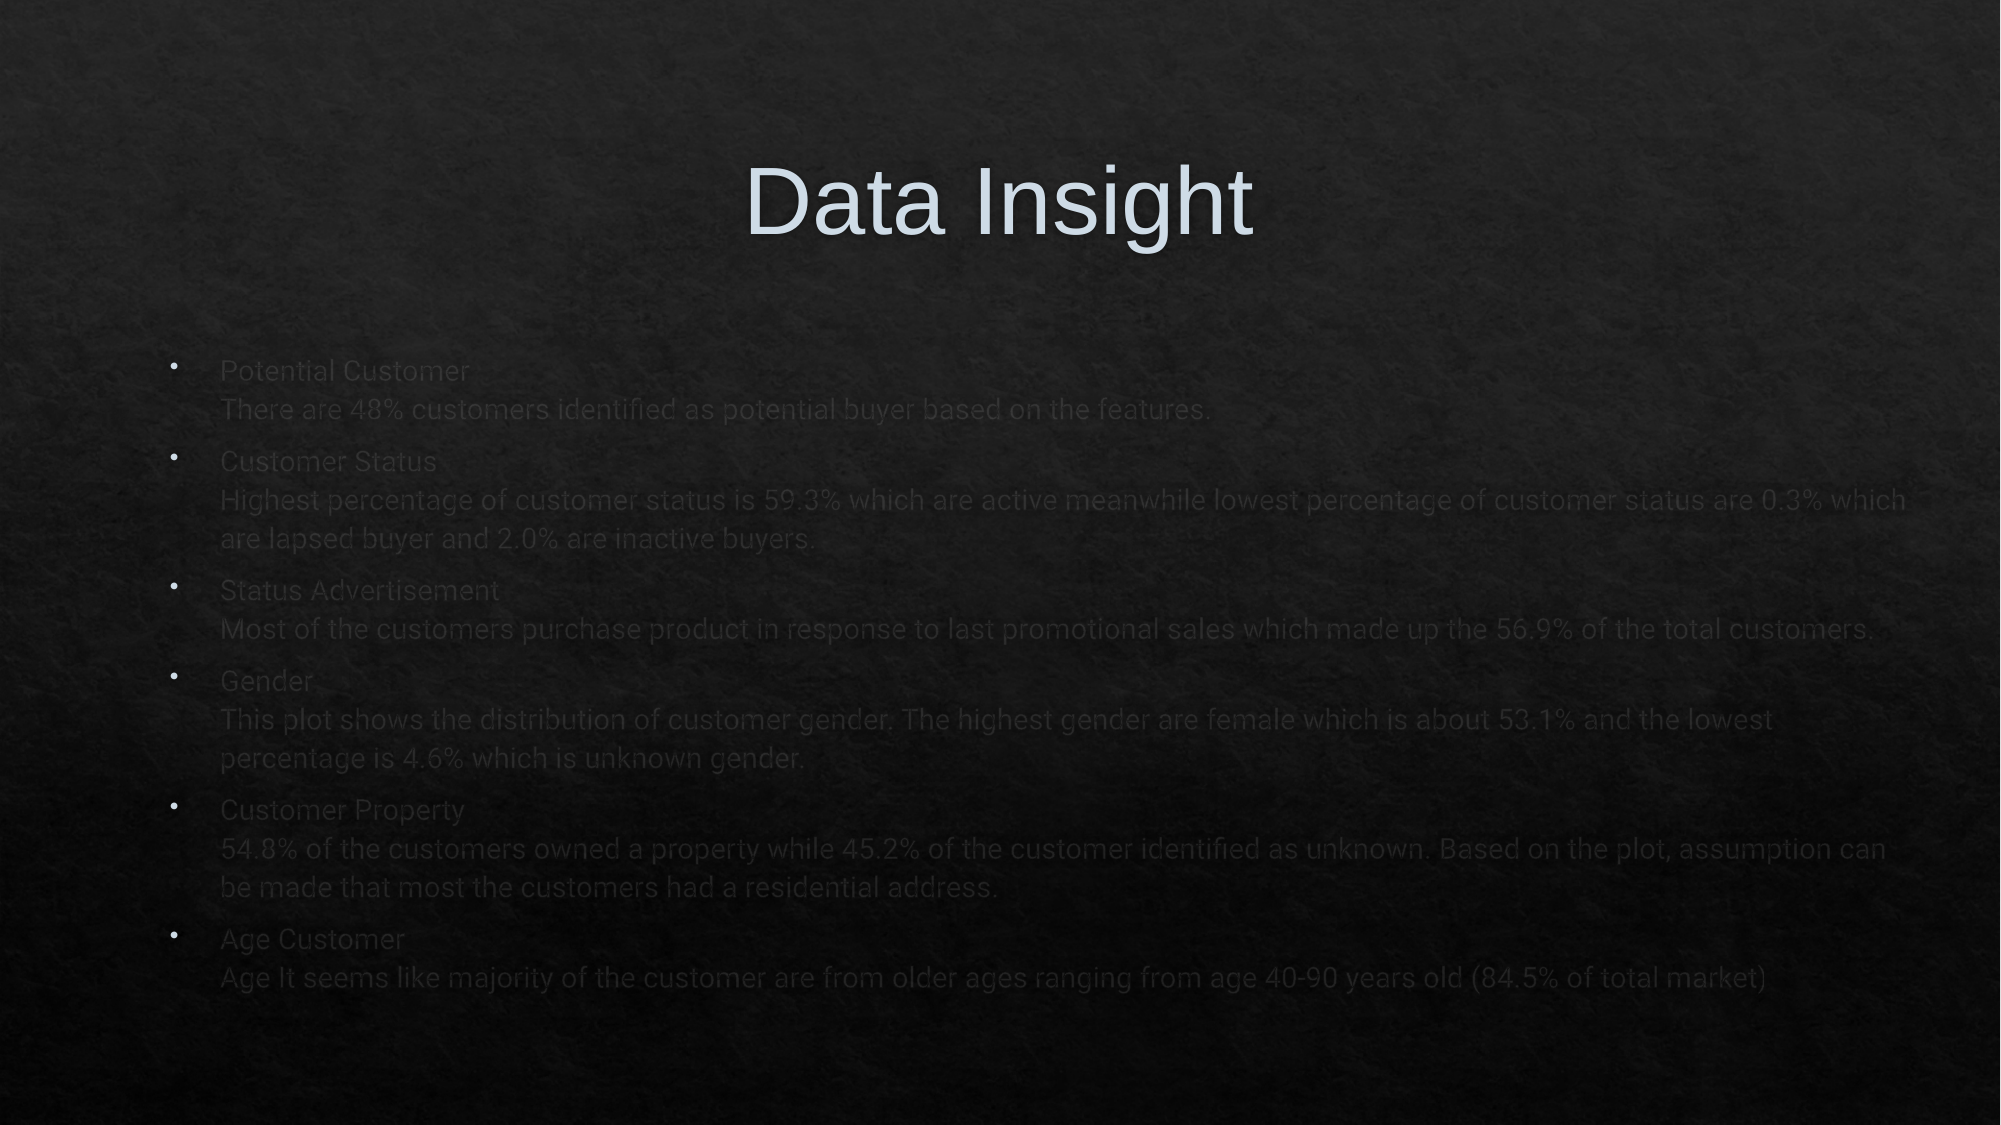

# Data Insight
Potential Customer
There are 48% customers identified as potential buyer based on the features.
Customer Status
Highest percentage of customer status is 59.3% which are active meanwhile lowest percentage of customer status are 0.3% which are lapsed buyer and 2.0% are inactive buyers.
Status Advertisement
Most of the customers purchase product in response to last promotional sales which made up the 56.9% of the total customers.
Gender
This plot shows the distribution of customer gender. The highest gender are female which is about 53.1% and the lowest percentage is 4.6% which is unknown gender.
Customer Property
54.8% of the customers owned a property while 45.2% of the customer identified as unknown. Based on the plot, assumption can be made that most the customers had a residential address.
Age Customer
Age It seems like majority of the customer are from older ages ranging from age 40-90 years old (84.5% of total market)